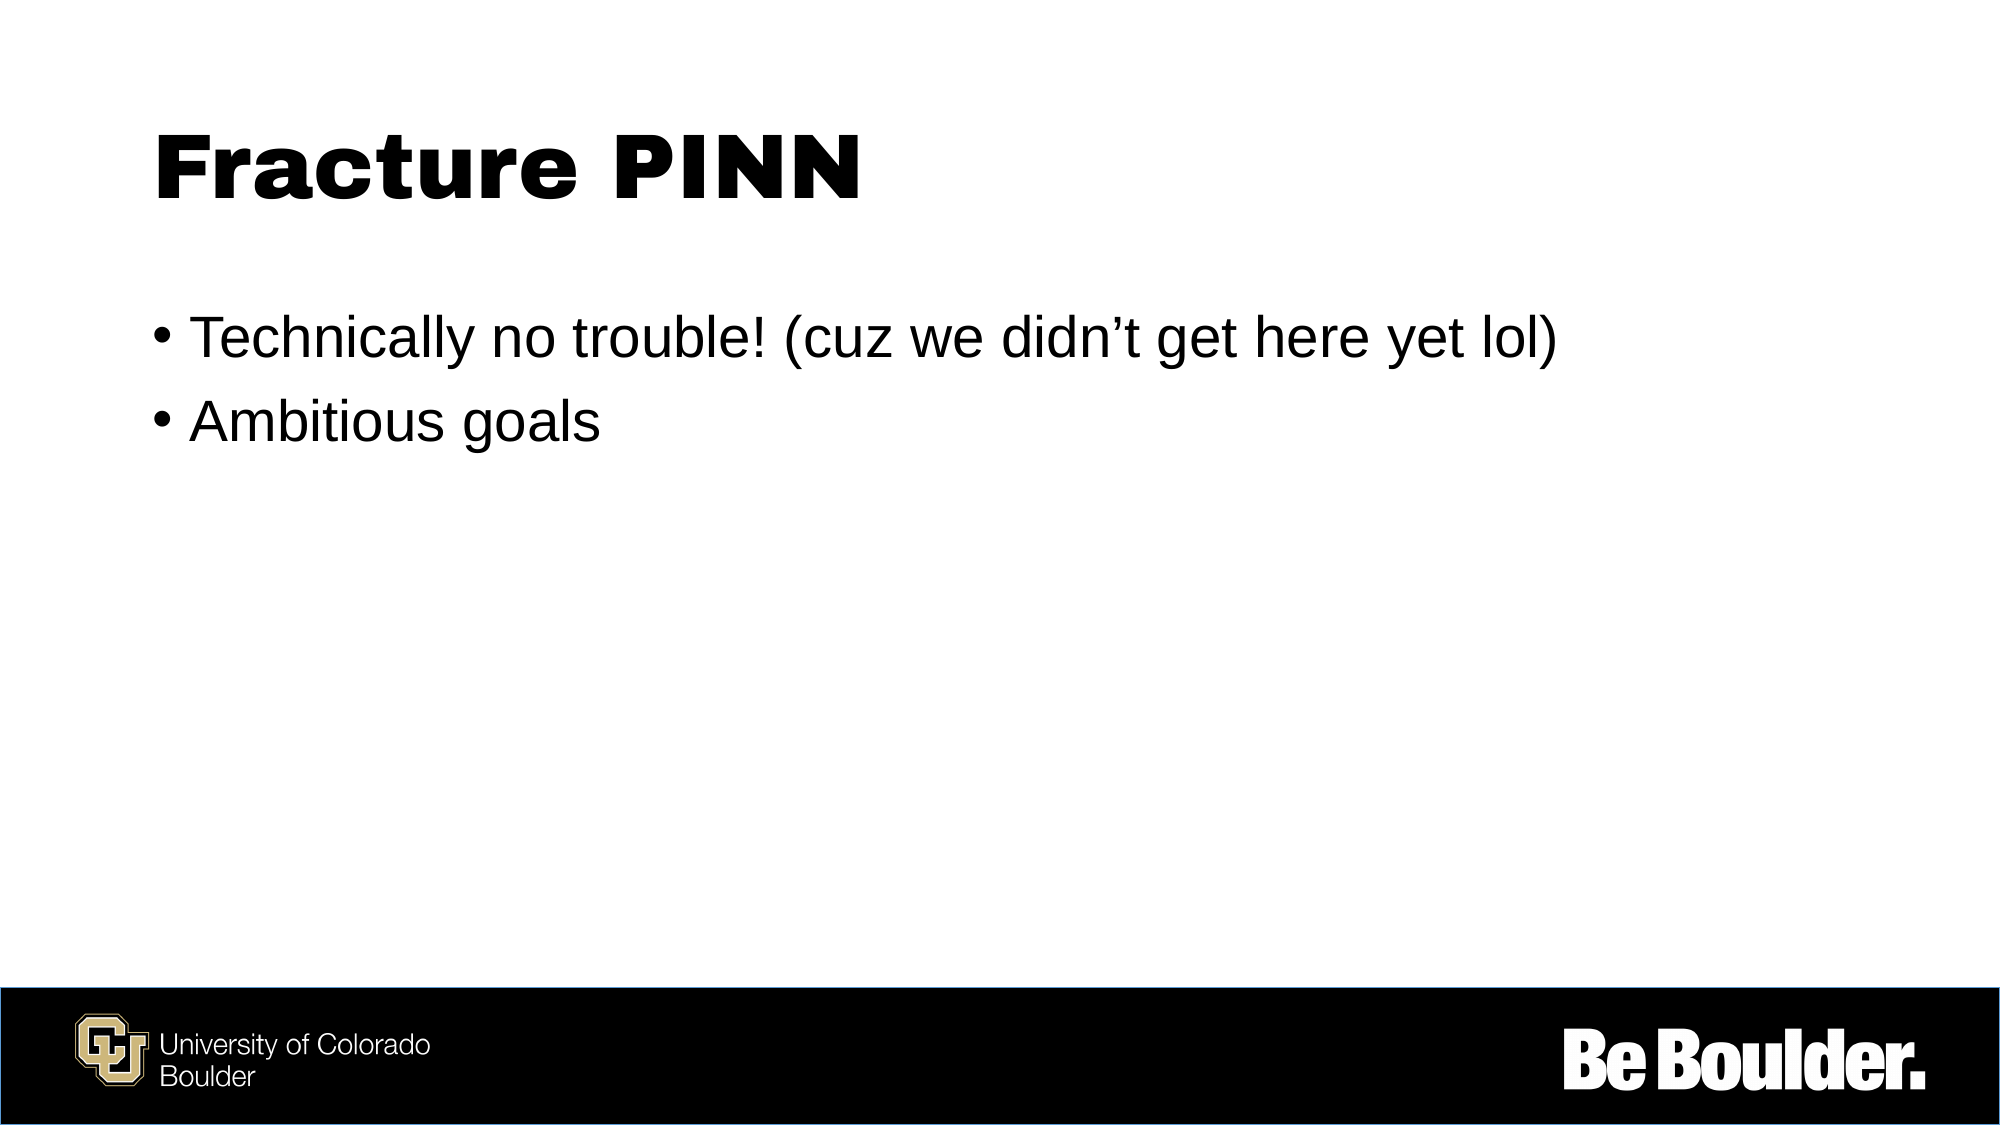

# Fracture PINN
Technically no trouble! (cuz we didn’t get here yet lol)
Ambitious goals